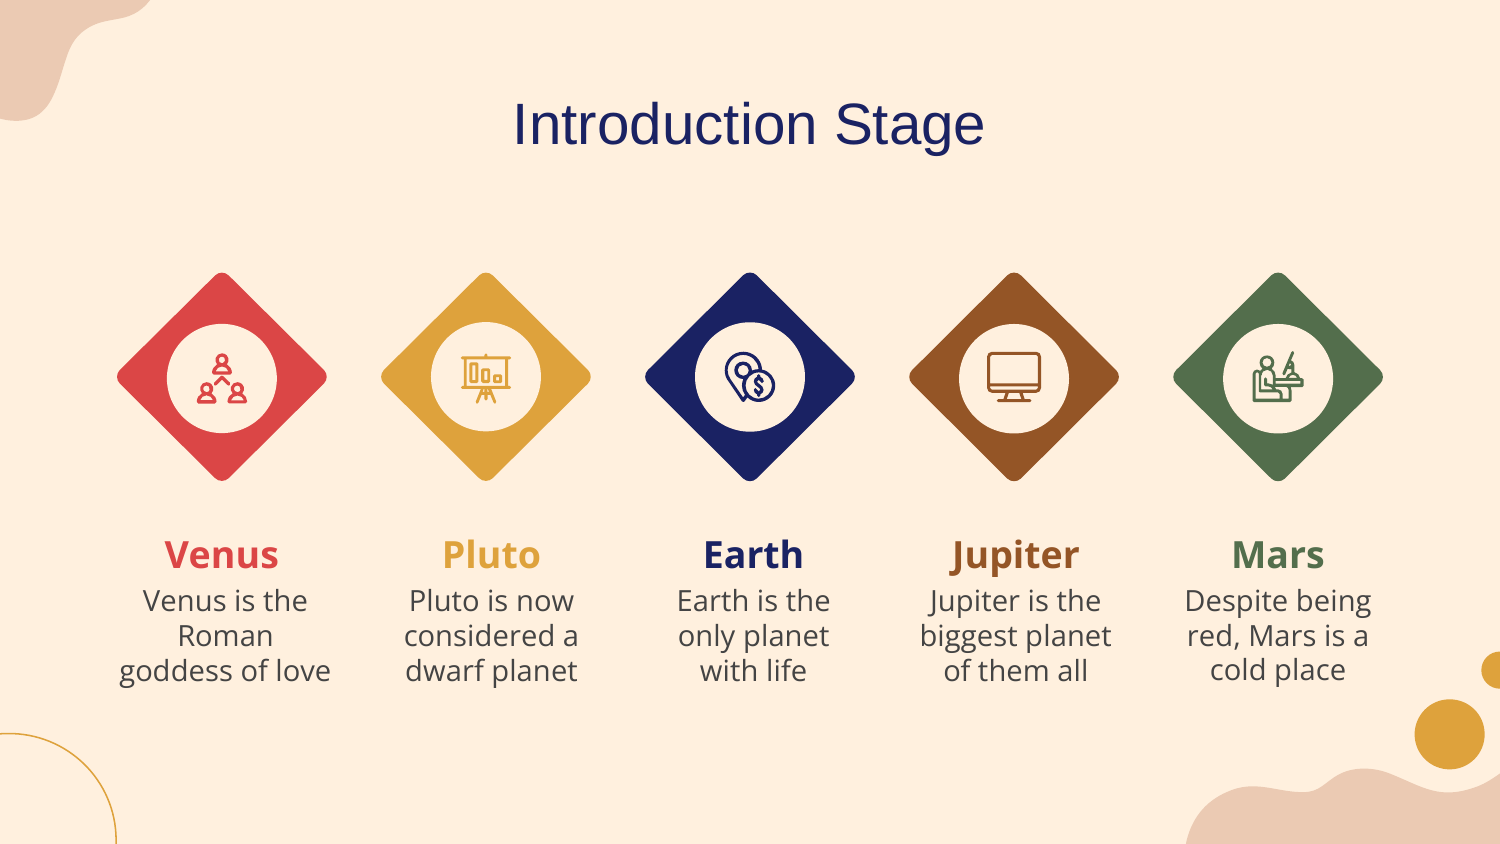

# Introduction Stage

Venus
Venus is the Roman goddess of love
Pluto
Pluto is now considered a dwarf planet
Earth
Earth is the only planet with life
Jupiter
Jupiter is the biggest planet of them all
Mars
Despite being red, Mars is a cold place